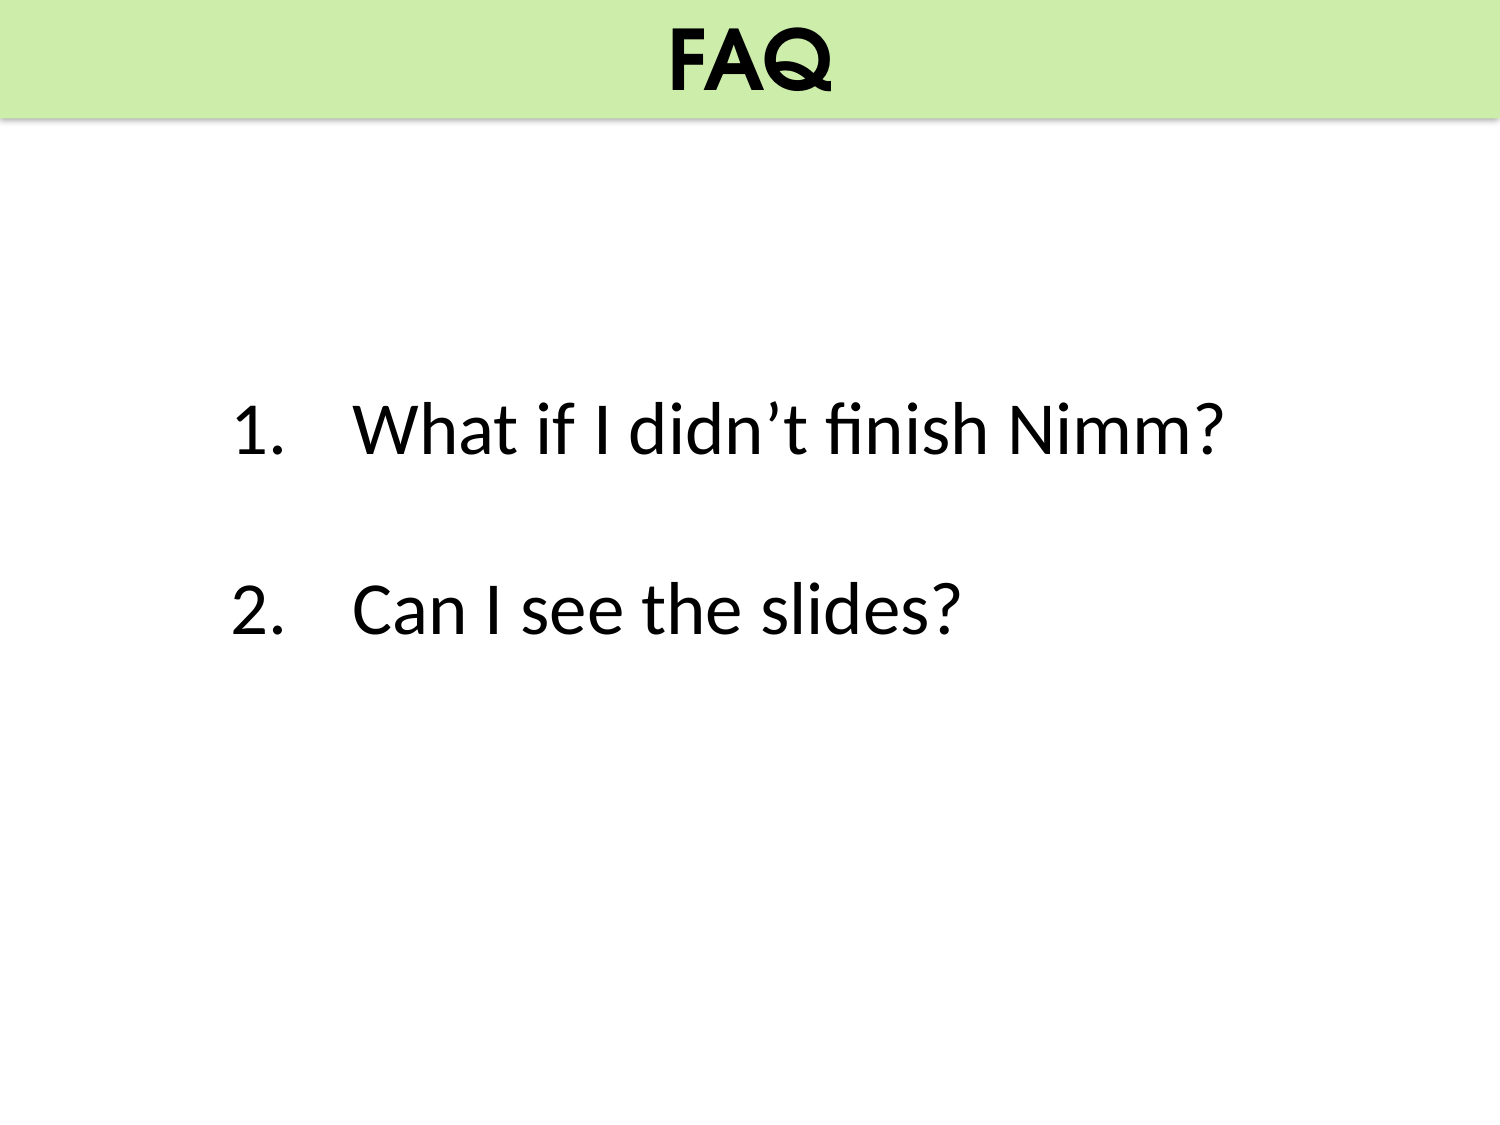

FAQ
What if I didn’t finish Nimm?

Can I see the slides?